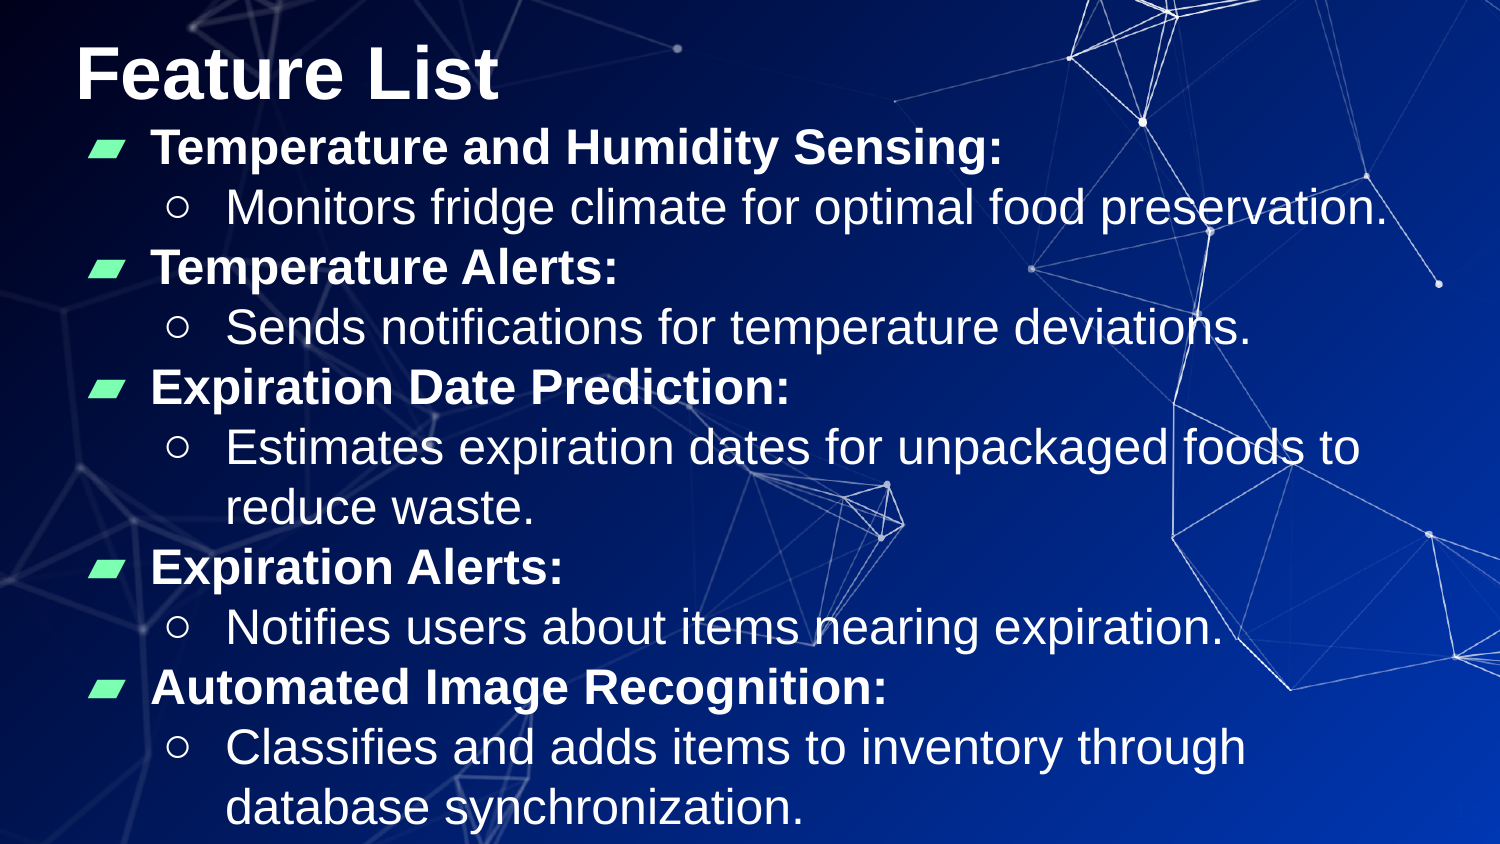

# Feature List
Temperature and Humidity Sensing:
Monitors fridge climate for optimal food preservation.
Temperature Alerts:
Sends notifications for temperature deviations.
Expiration Date Prediction:
Estimates expiration dates for unpackaged foods to reduce waste.
Expiration Alerts:
Notifies users about items nearing expiration.
Automated Image Recognition:
Classifies and adds items to inventory through database synchronization.

11